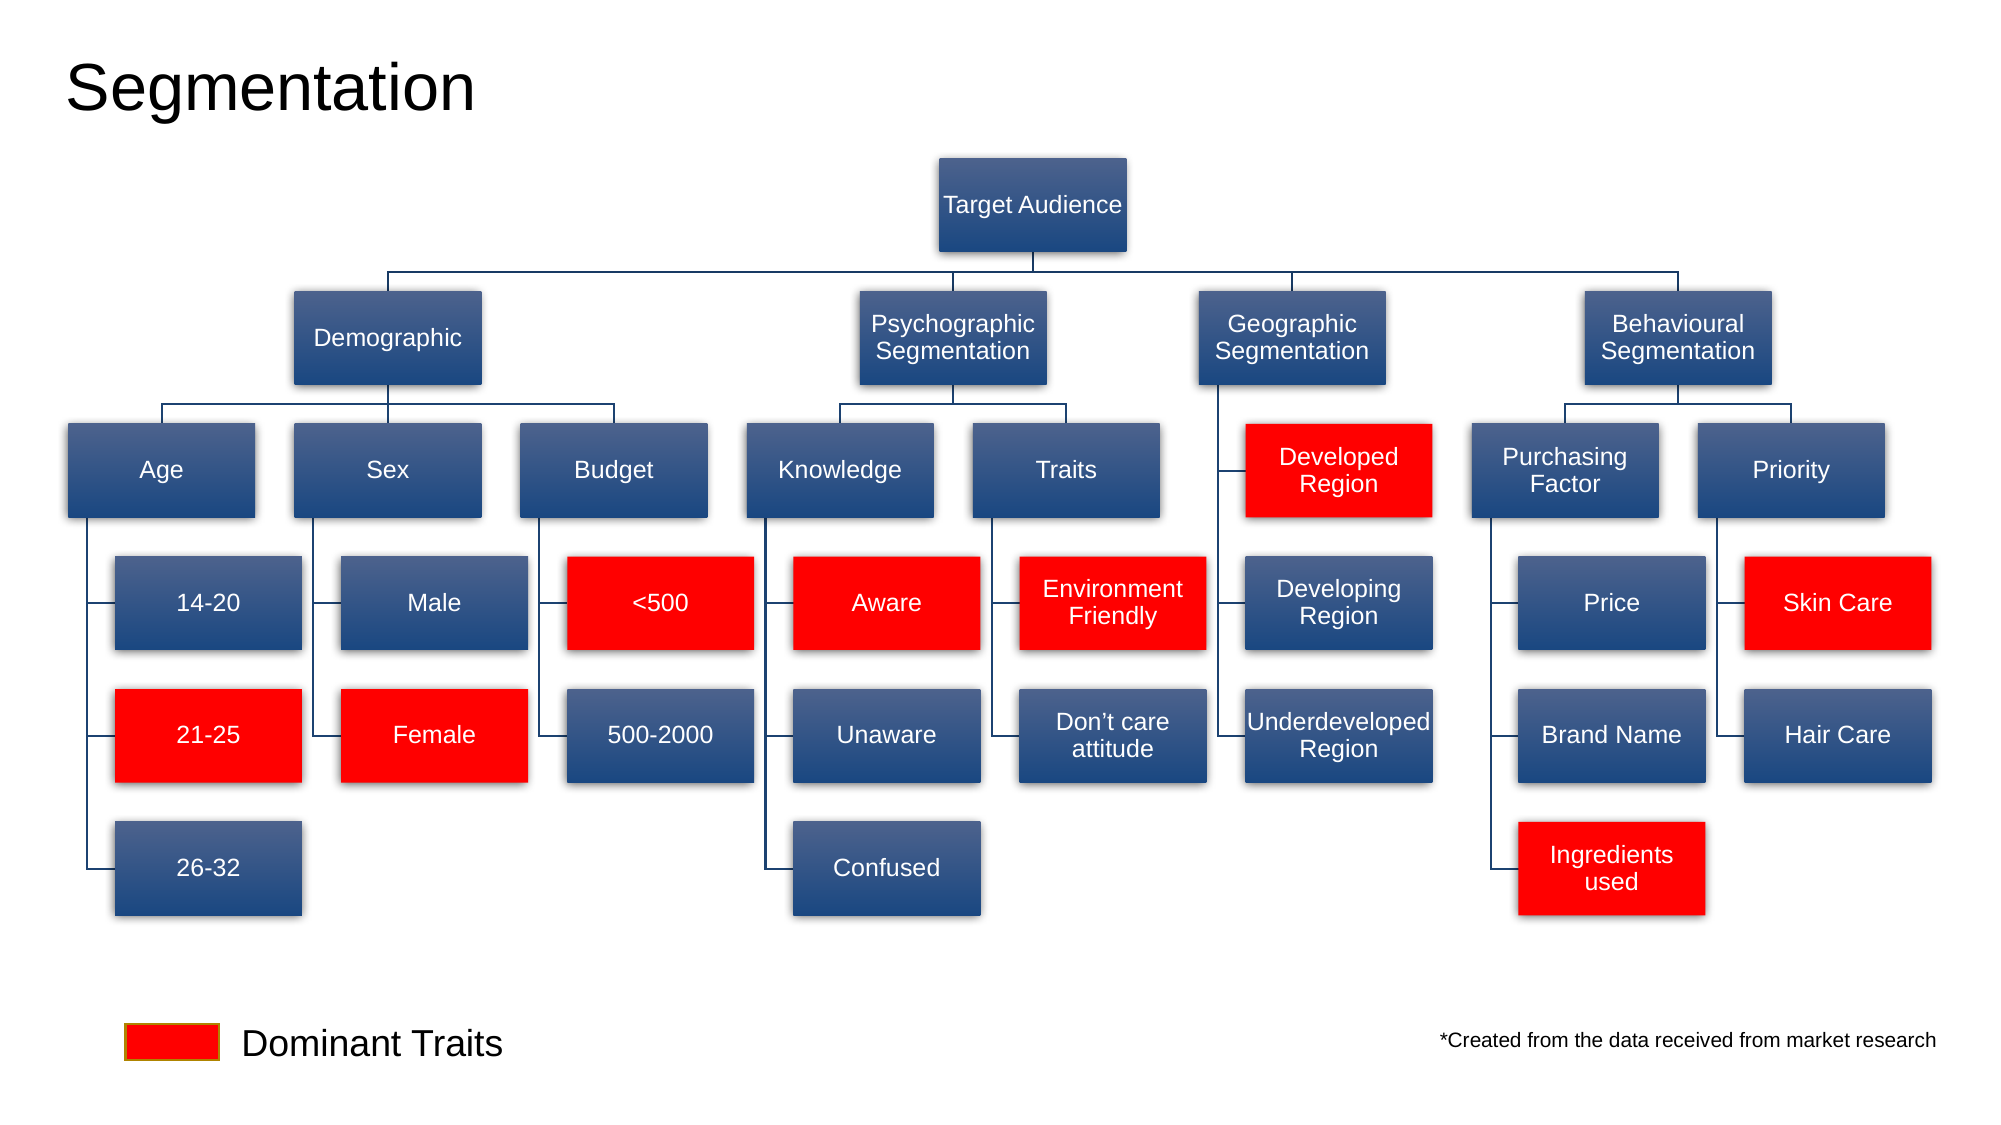

Target Audience
Demographic
Age
14-20
21-25
26-32
Sex
Male
Female
Budget
<500
500-2000
Psychographic Segmentation
Knowledge
Aware
Unaware
Confused
Traits
Environment Friendly
Don’t care attitude
Geographic Segmentation
Developed Region
Developing Region
Underdeveloped Region
Behavioural Segmentation
Purchasing Factor
Price
Brand Name
Ingredients used
Priority
Skin Care
Hair Care
Segmentation
           Dominant Traits
*Created from the data received from market research